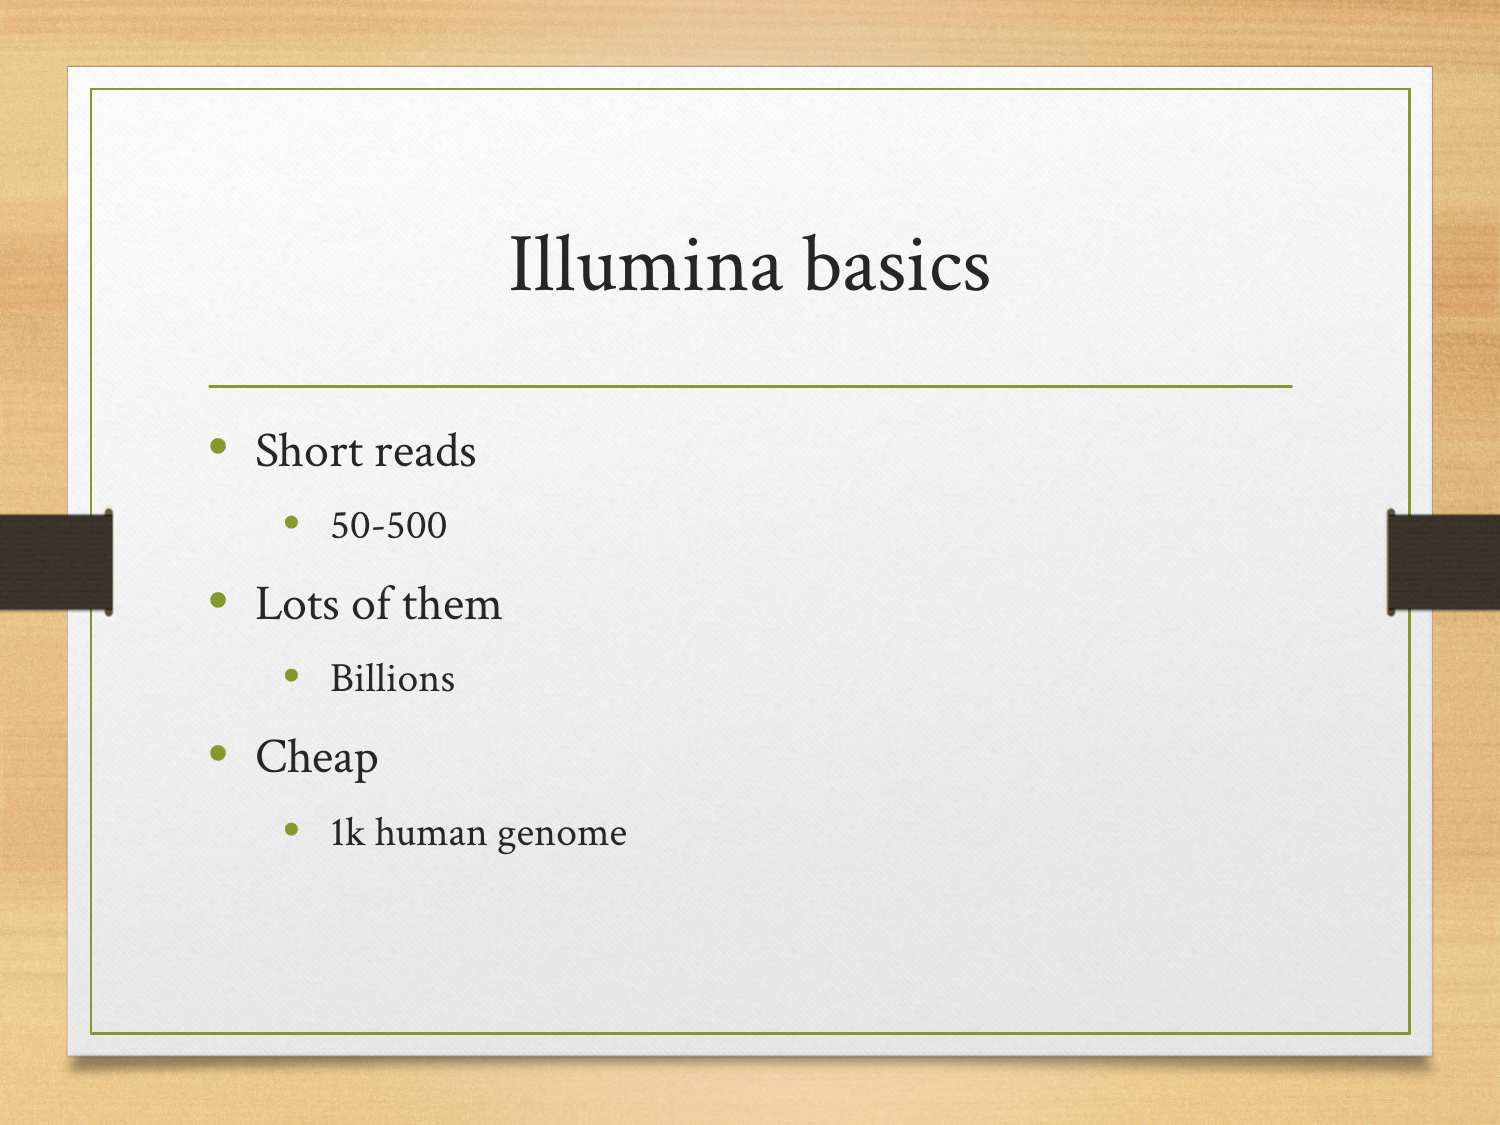

# Illumina basics
Short reads
50-500
Lots of them
Billions
Cheap
1k human genome